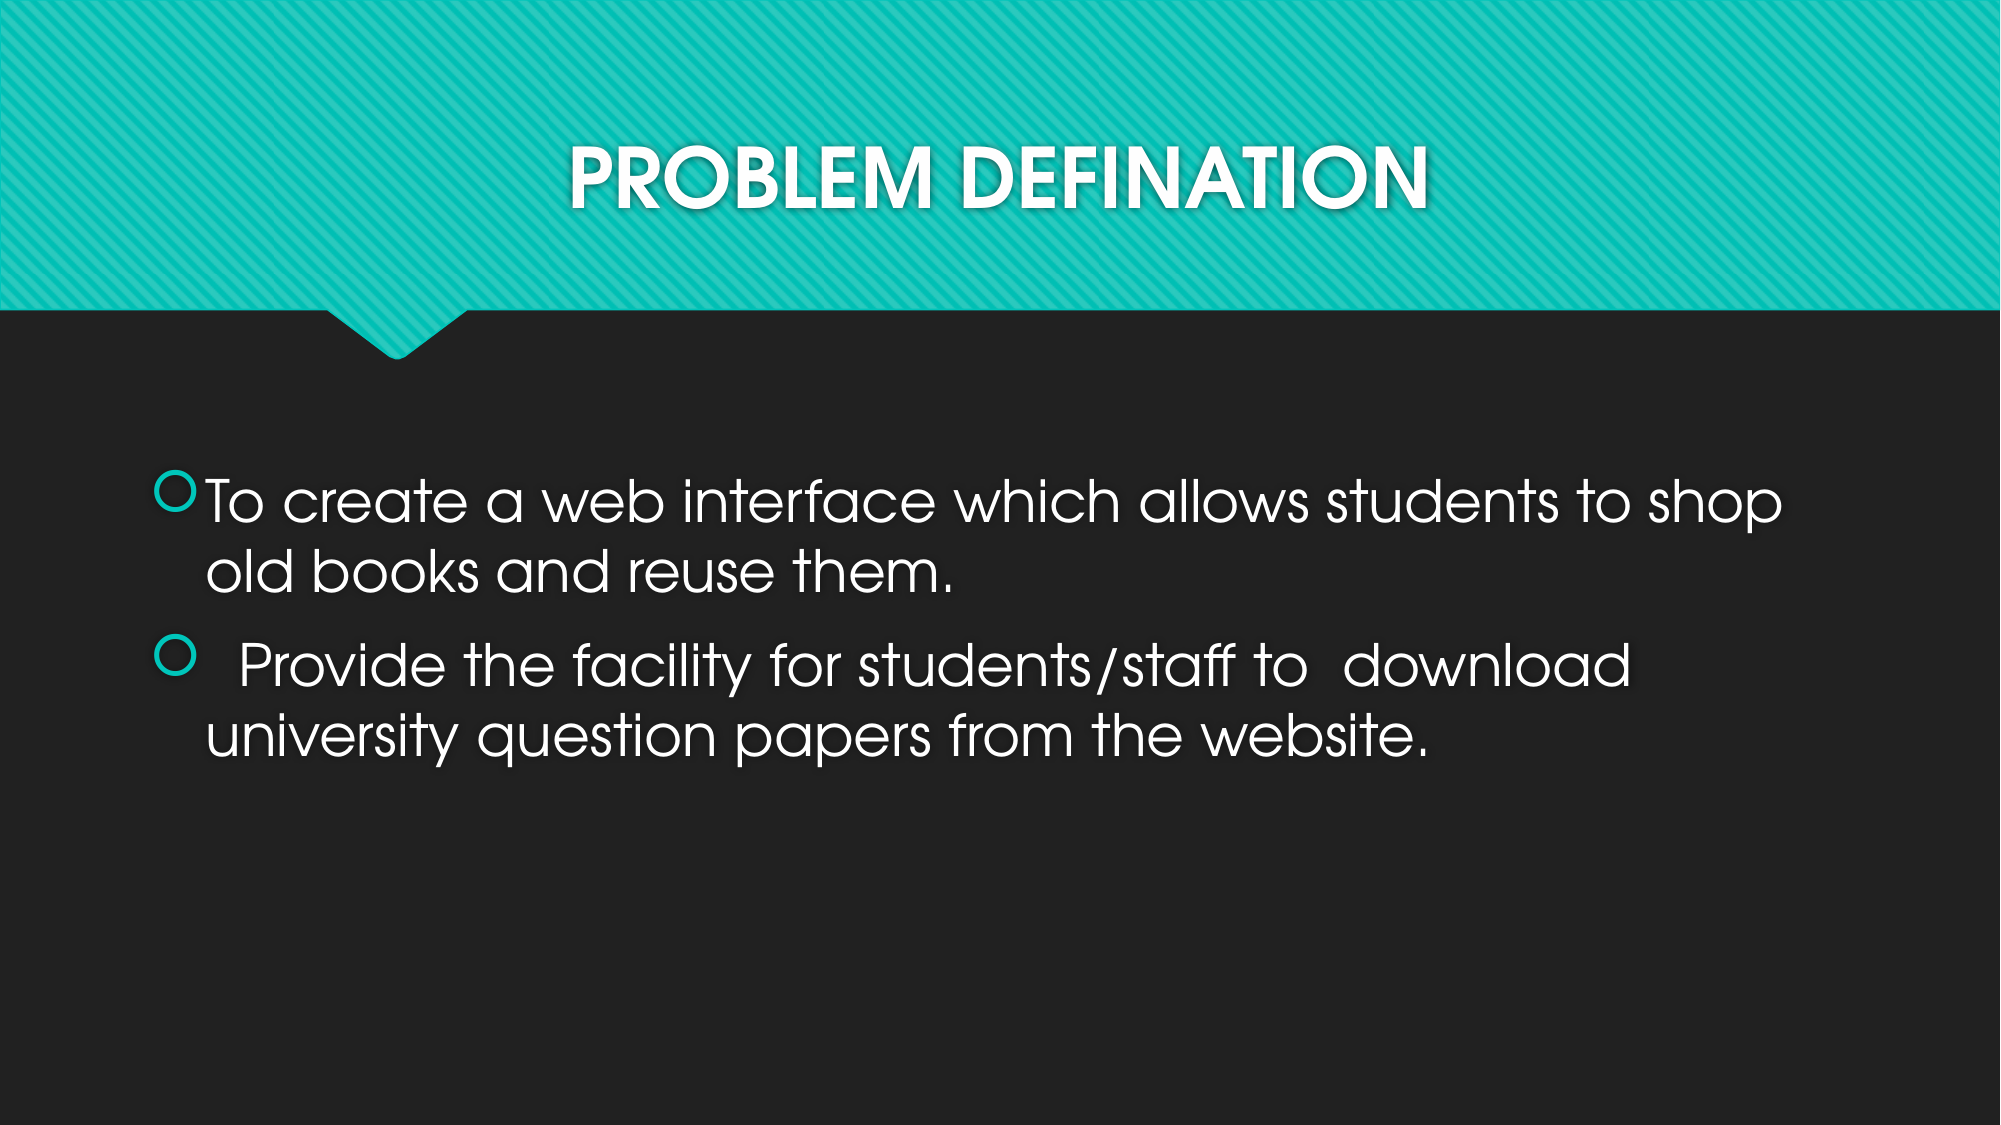

# PROBLEM DEFINATION
To create a web interface which allows students to shop old books and reuse them.
  Provide the facility for students/staff to  download university question papers from the website.